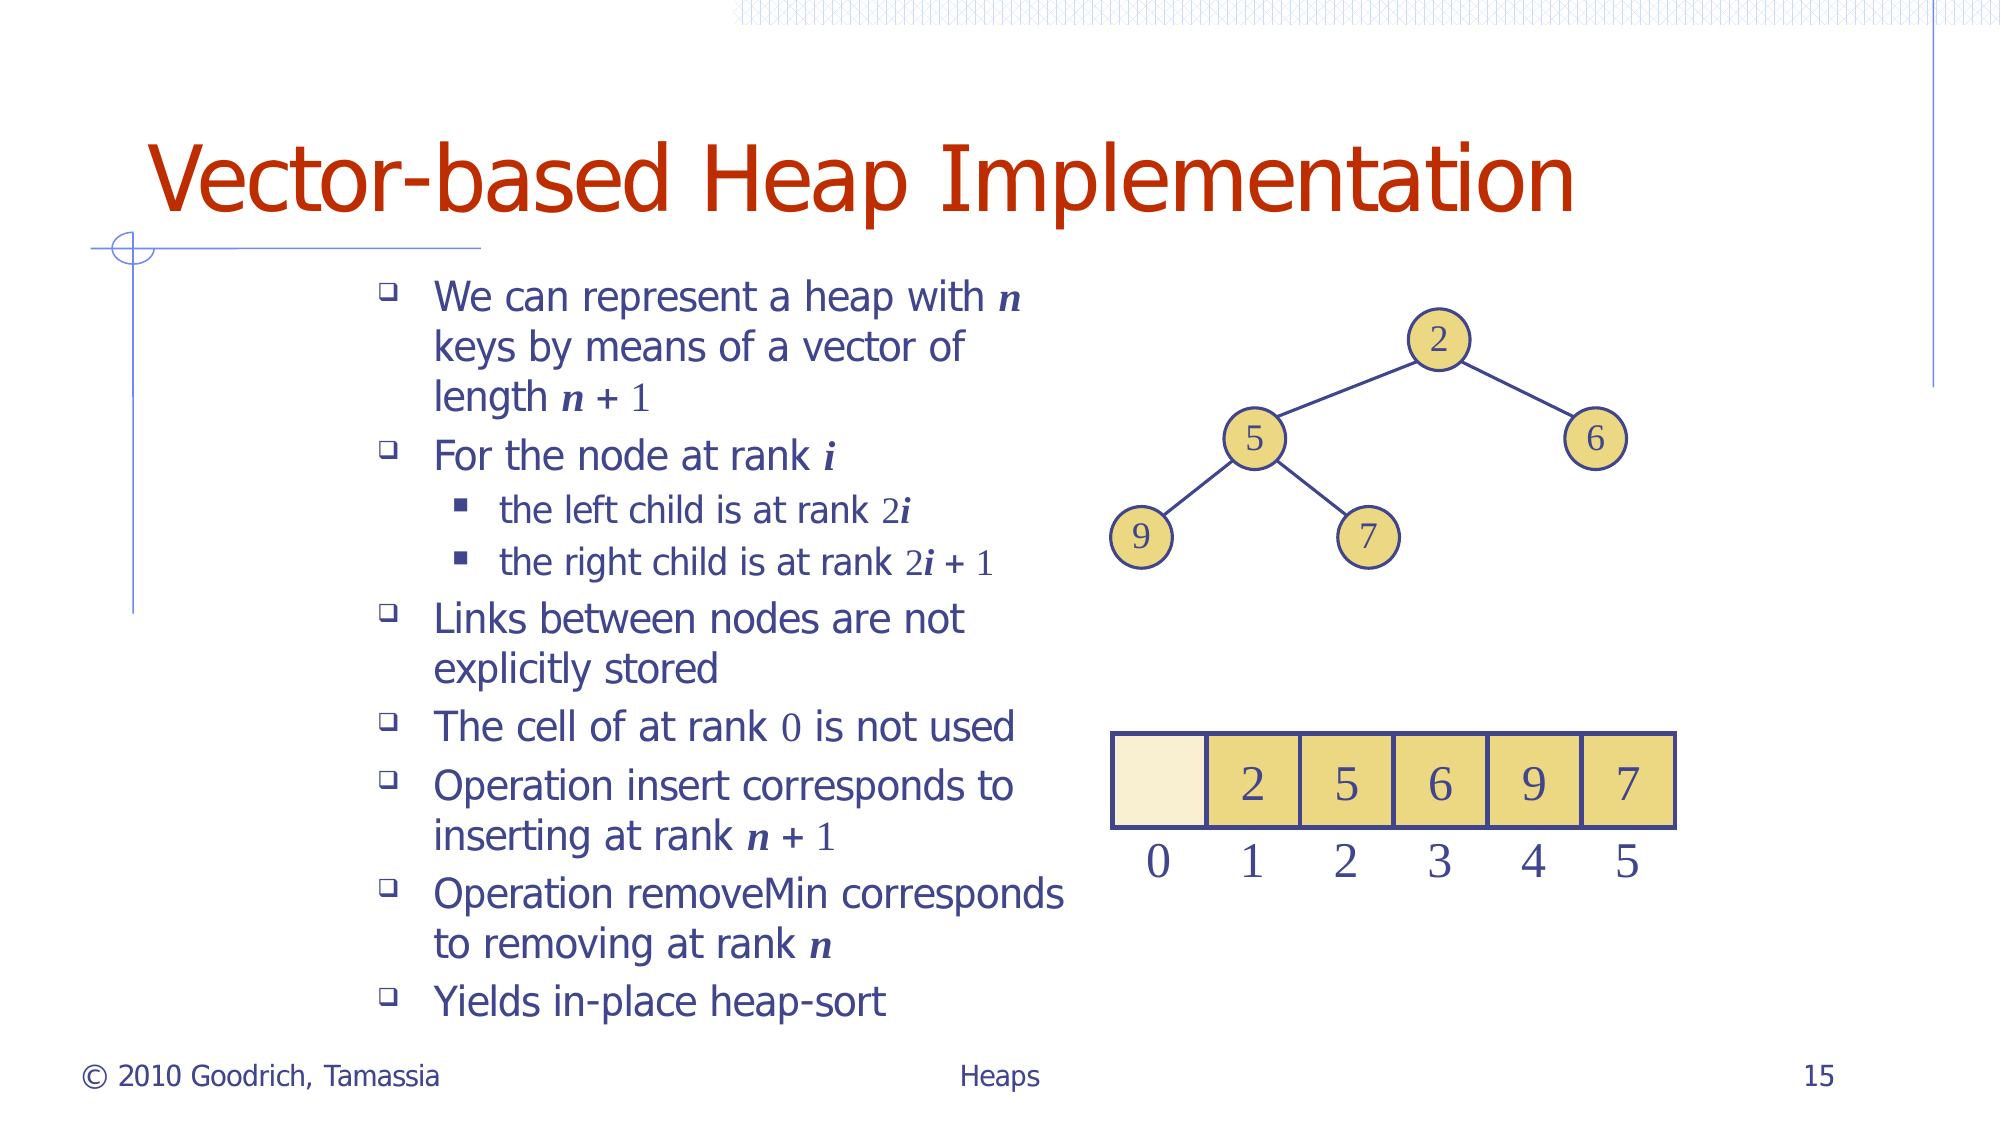

# Vector-based Heap Implementation
We can represent a heap with n keys by means of a vector of length n + 1
For the node at rank i
the left child is at rank 2i
the right child is at rank 2i + 1
Links between nodes are not explicitly stored
The cell of at rank 0 is not used
Operation insert corresponds to inserting at rank n + 1
Operation removeMin corresponds to removing at rank n
Yields in-place heap-sort
2
5
6
9
7

2
5
6
9
7
0
1
2
3
4
5
© 2010 Goodrich, Tamassia
Heaps
15